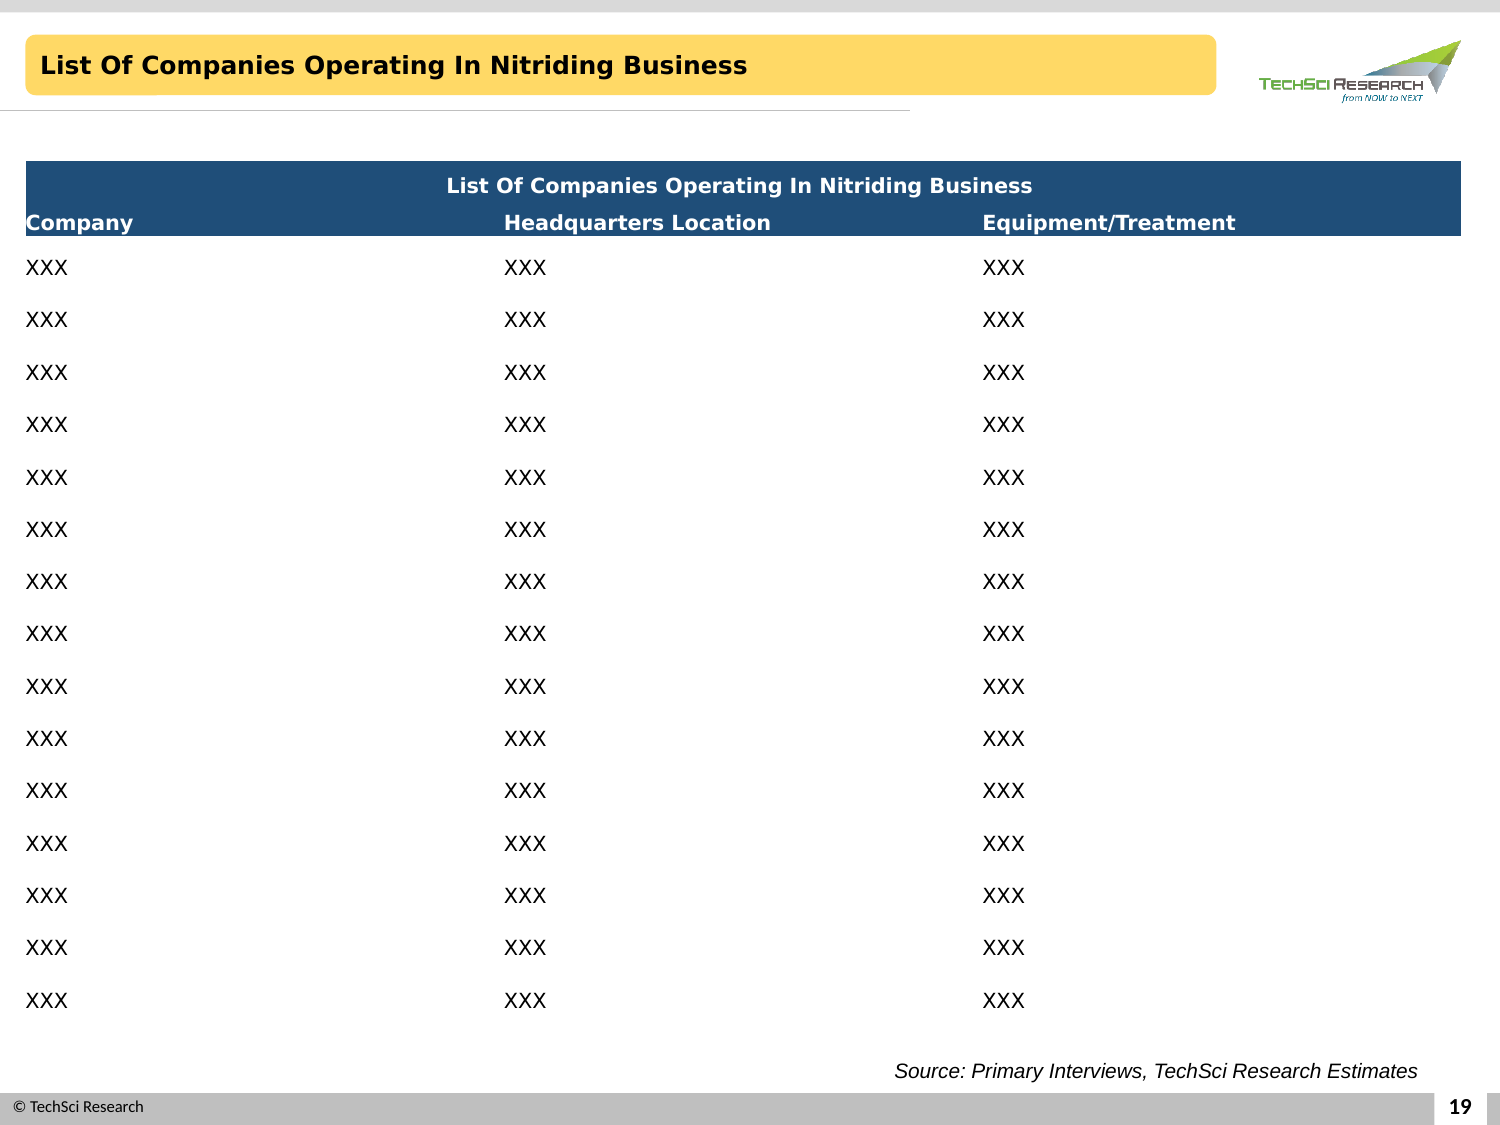

List Of Companies Operating In Nitriding Business
| List Of Companies Operating In Nitriding Business |  |  |
| --- | --- | --- |
| Company | Headquarters Location | Equipment/Treatment |
| XXX | XXX | XXX |
| XXX | XXX | XXX |
| XXX | XXX | XXX |
| XXX | XXX | XXX |
| XXX | XXX | XXX |
| XXX | XXX | XXX |
| XXX | XXX | XXX |
| XXX | XXX | XXX |
| XXX | XXX | XXX |
| XXX | XXX | XXX |
| XXX | XXX | XXX |
| XXX | XXX | XXX |
| XXX | XXX | XXX |
| XXX | XXX | XXX |
| XXX | XXX | XXX |
Source: Primary Interviews, TechSci Research Estimates